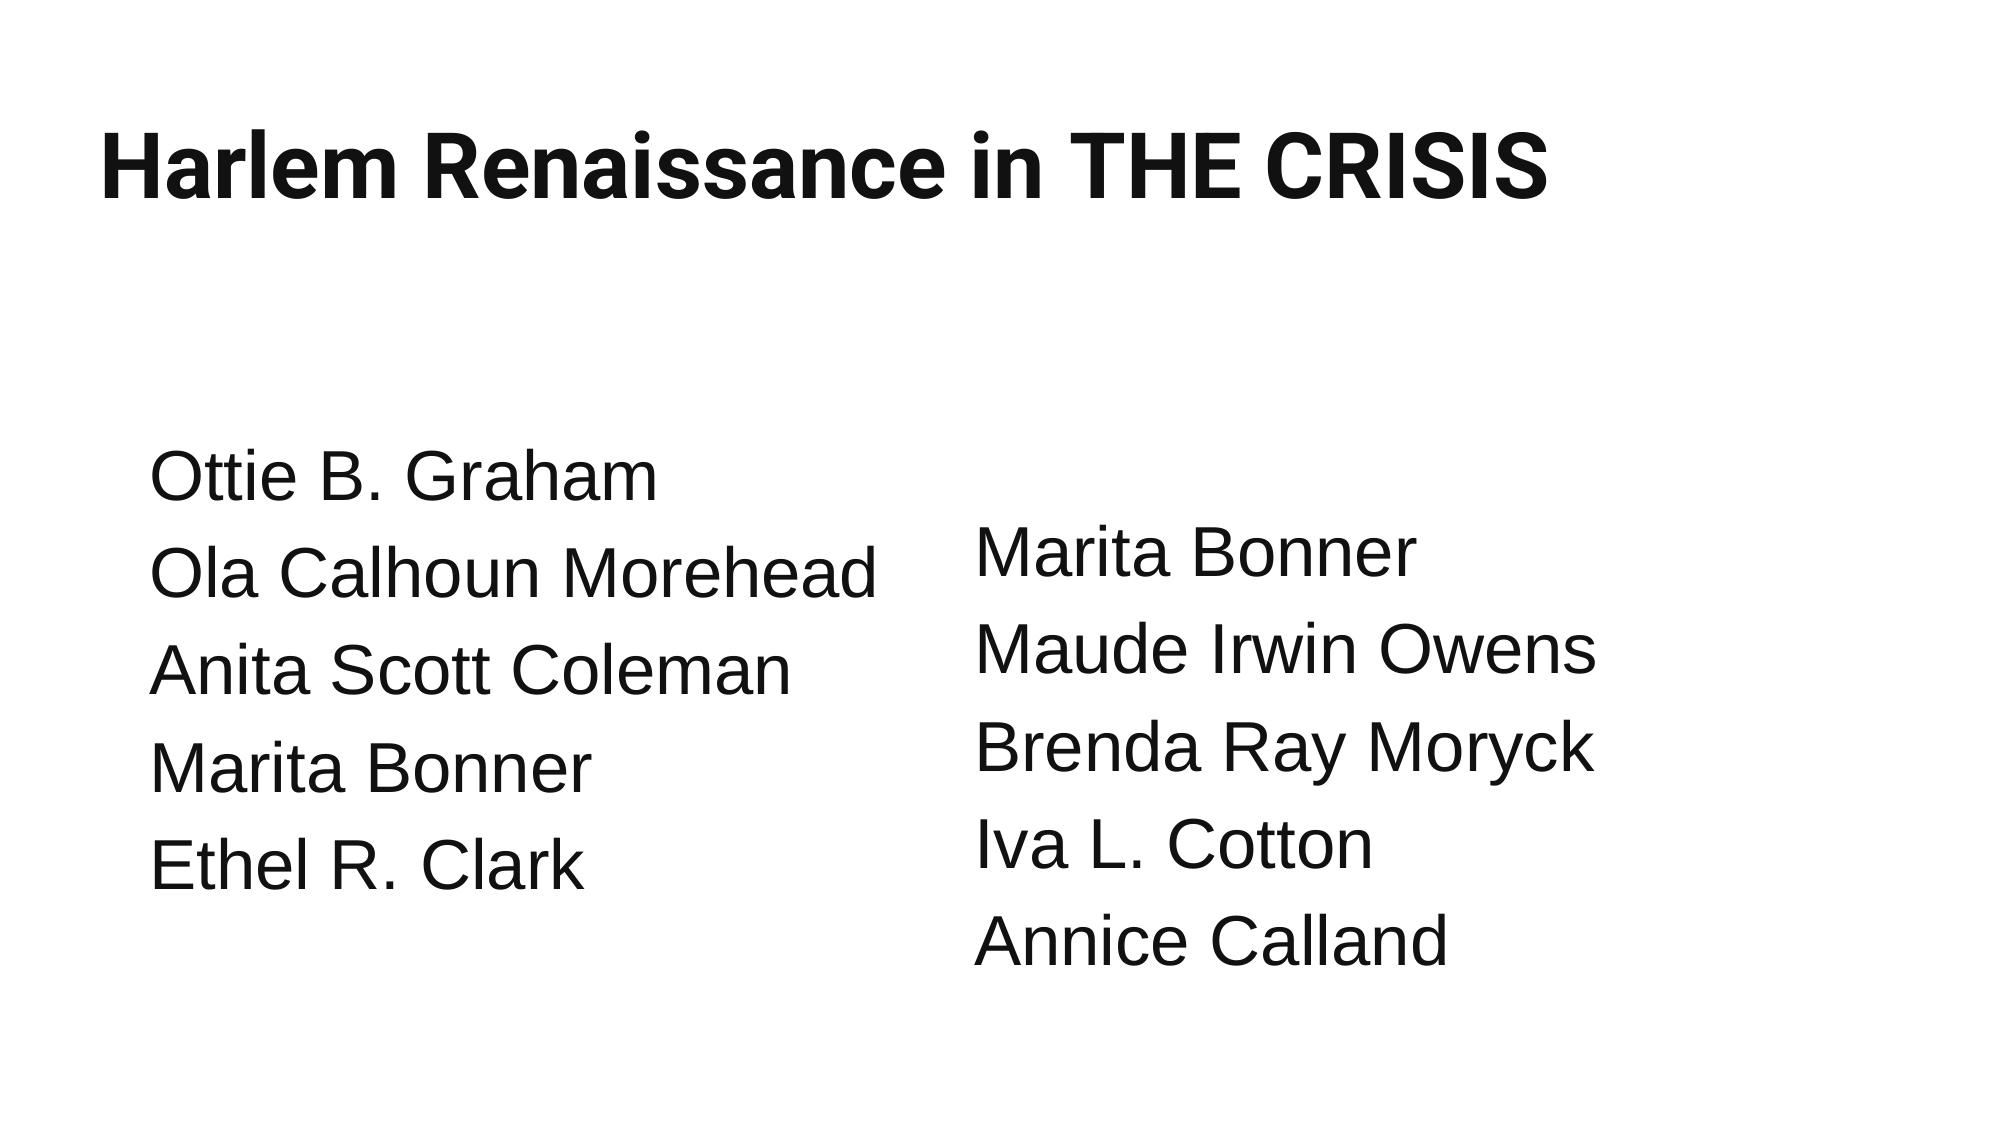

# Harlem Renaissance in The Crisis
Ottie B. Graham
Ola Calhoun Morehead
Anita Scott Coleman
Marita Bonner
Ethel R. Clark
Marita Bonner
Maude Irwin Owens
Brenda Ray Moryck
Iva L. Cotton
Annice Calland